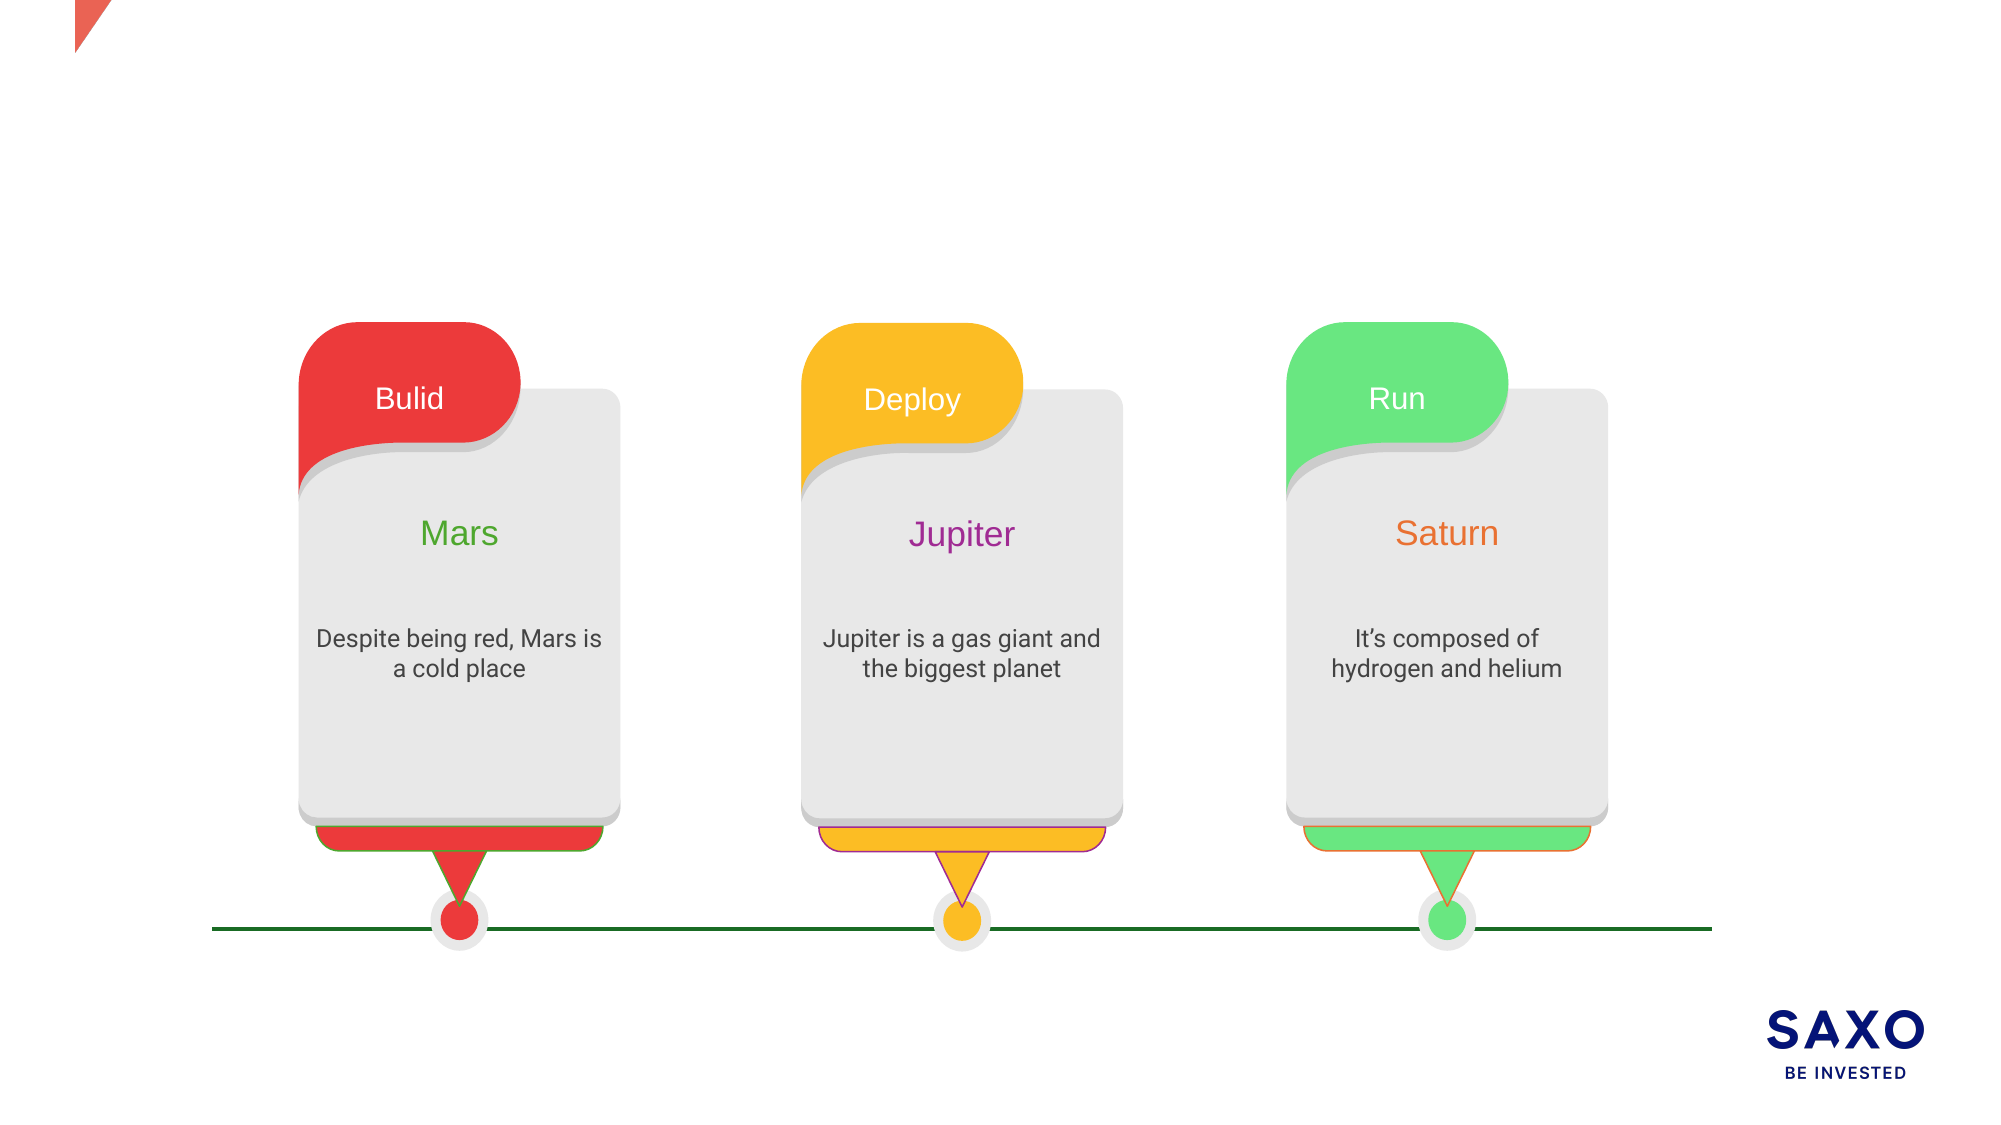

#
Bulid

Mars
Despite being red, Mars is a cold place

Run

Saturn
It’s composed of hydrogen and helium

Deploy

Jupiter
Jupiter is a gas giant and the biggest planet